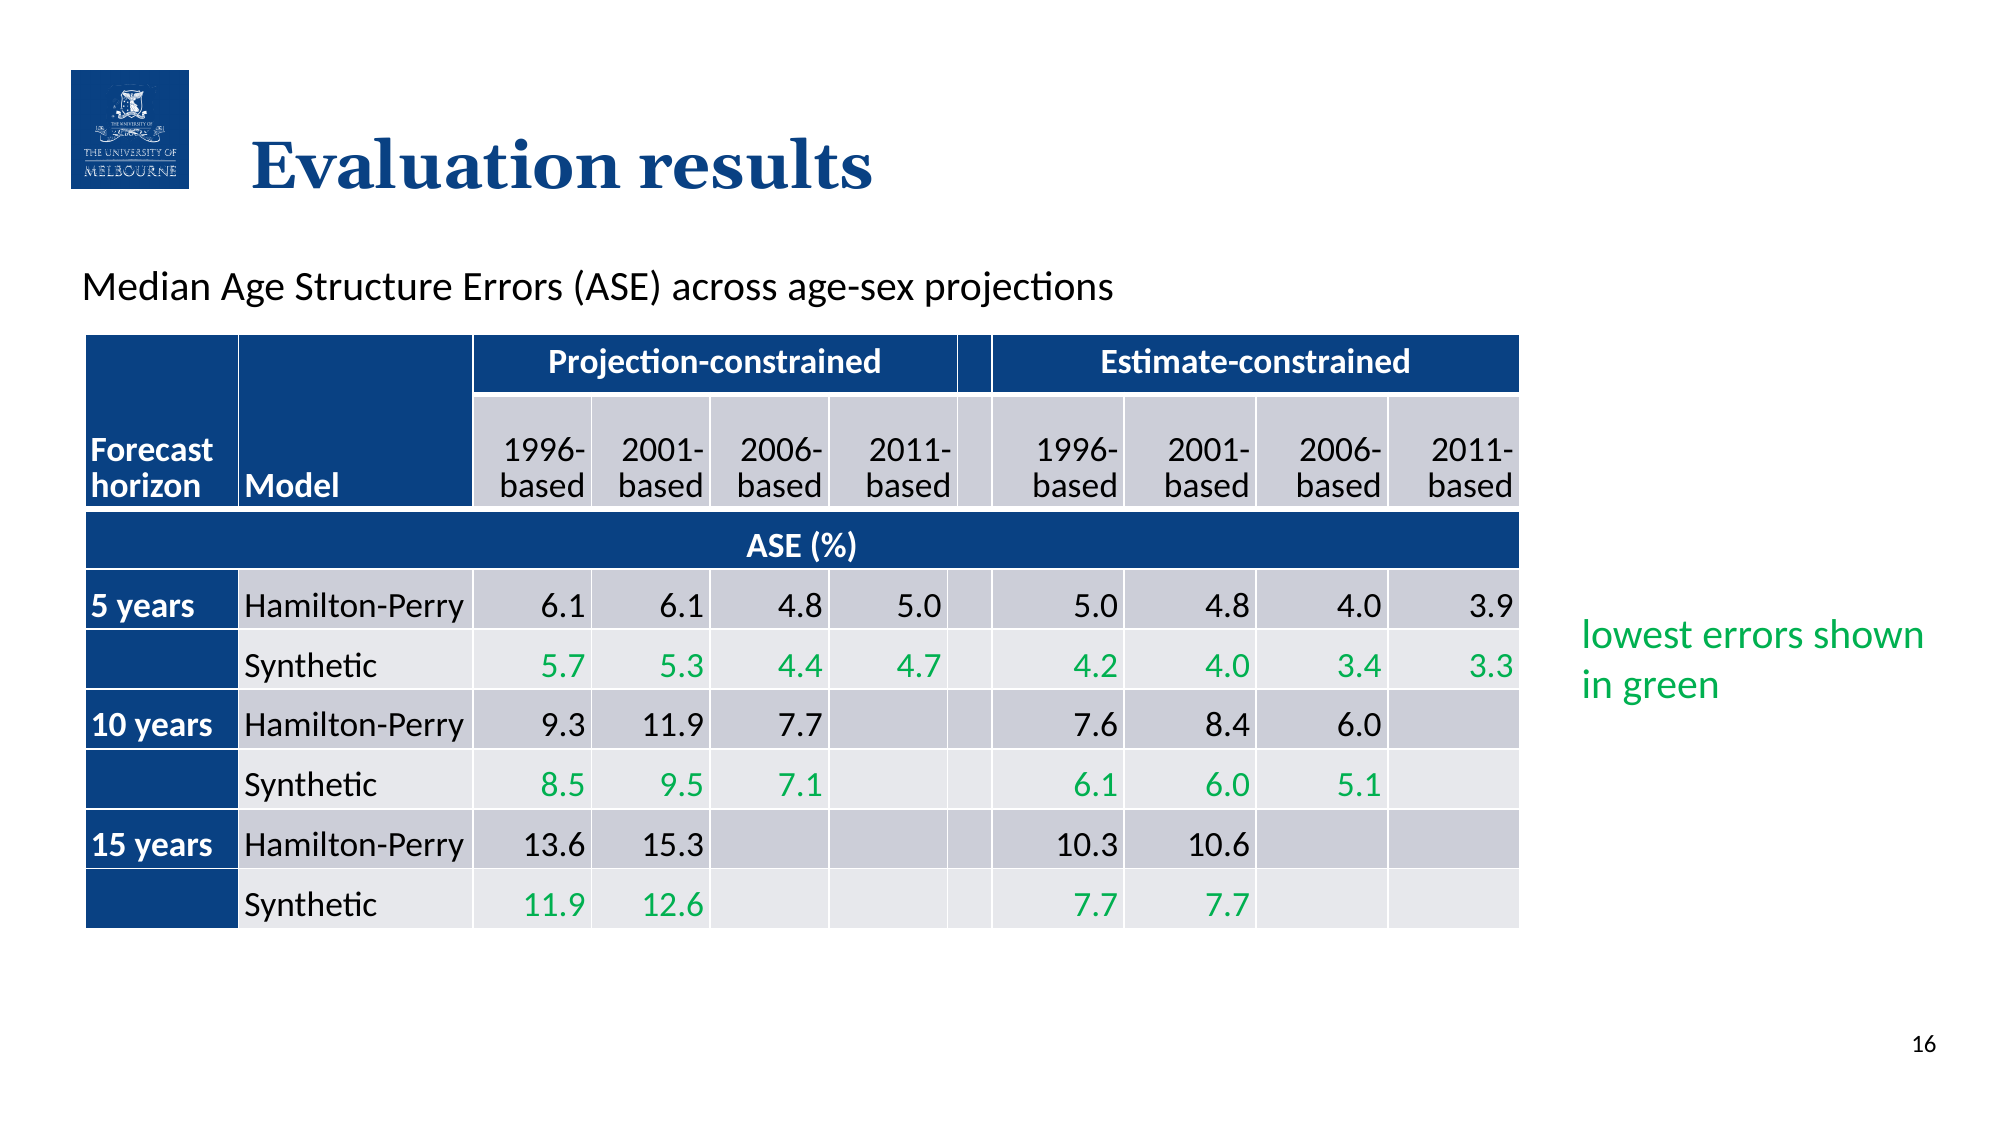

# Evaluation results
Median Age Structure Errors (ASE) across age-sex projections

										lowest errors shown
										in green

| Forecast horizon | Model | Projection-constrained |  |  |  |  |  | Estimate-constrained |  |  |  |
| --- | --- | --- | --- | --- | --- | --- | --- | --- | --- | --- | --- |
|  |  | 1996-based | 2001-based | 2006-based | 2011-based |  |  | 1996-based | 2001-based | 2006-based | 2011-based |
| ASE (%) |  |  |  |  |  |  |  |  |  |  |  |
| 5 years | Hamilton-Perry | 6.1 | 6.1 | 4.8 | 5.0 |  |  | 5.0 | 4.8 | 4.0 | 3.9 |
|  | Synthetic | 5.7 | 5.3 | 4.4 | 4.7 |  |  | 4.2 | 4.0 | 3.4 | 3.3 |
| 10 years | Hamilton-Perry | 9.3 | 11.9 | 7.7 |  |  |  | 7.6 | 8.4 | 6.0 |  |
|  | Synthetic | 8.5 | 9.5 | 7.1 |  |  |  | 6.1 | 6.0 | 5.1 |  |
| 15 years | Hamilton-Perry | 13.6 | 15.3 |  |  |  |  | 10.3 | 10.6 |  |  |
|  | Synthetic | 11.9 | 12.6 |  |  |  |  | 7.7 | 7.7 |  |  |
16